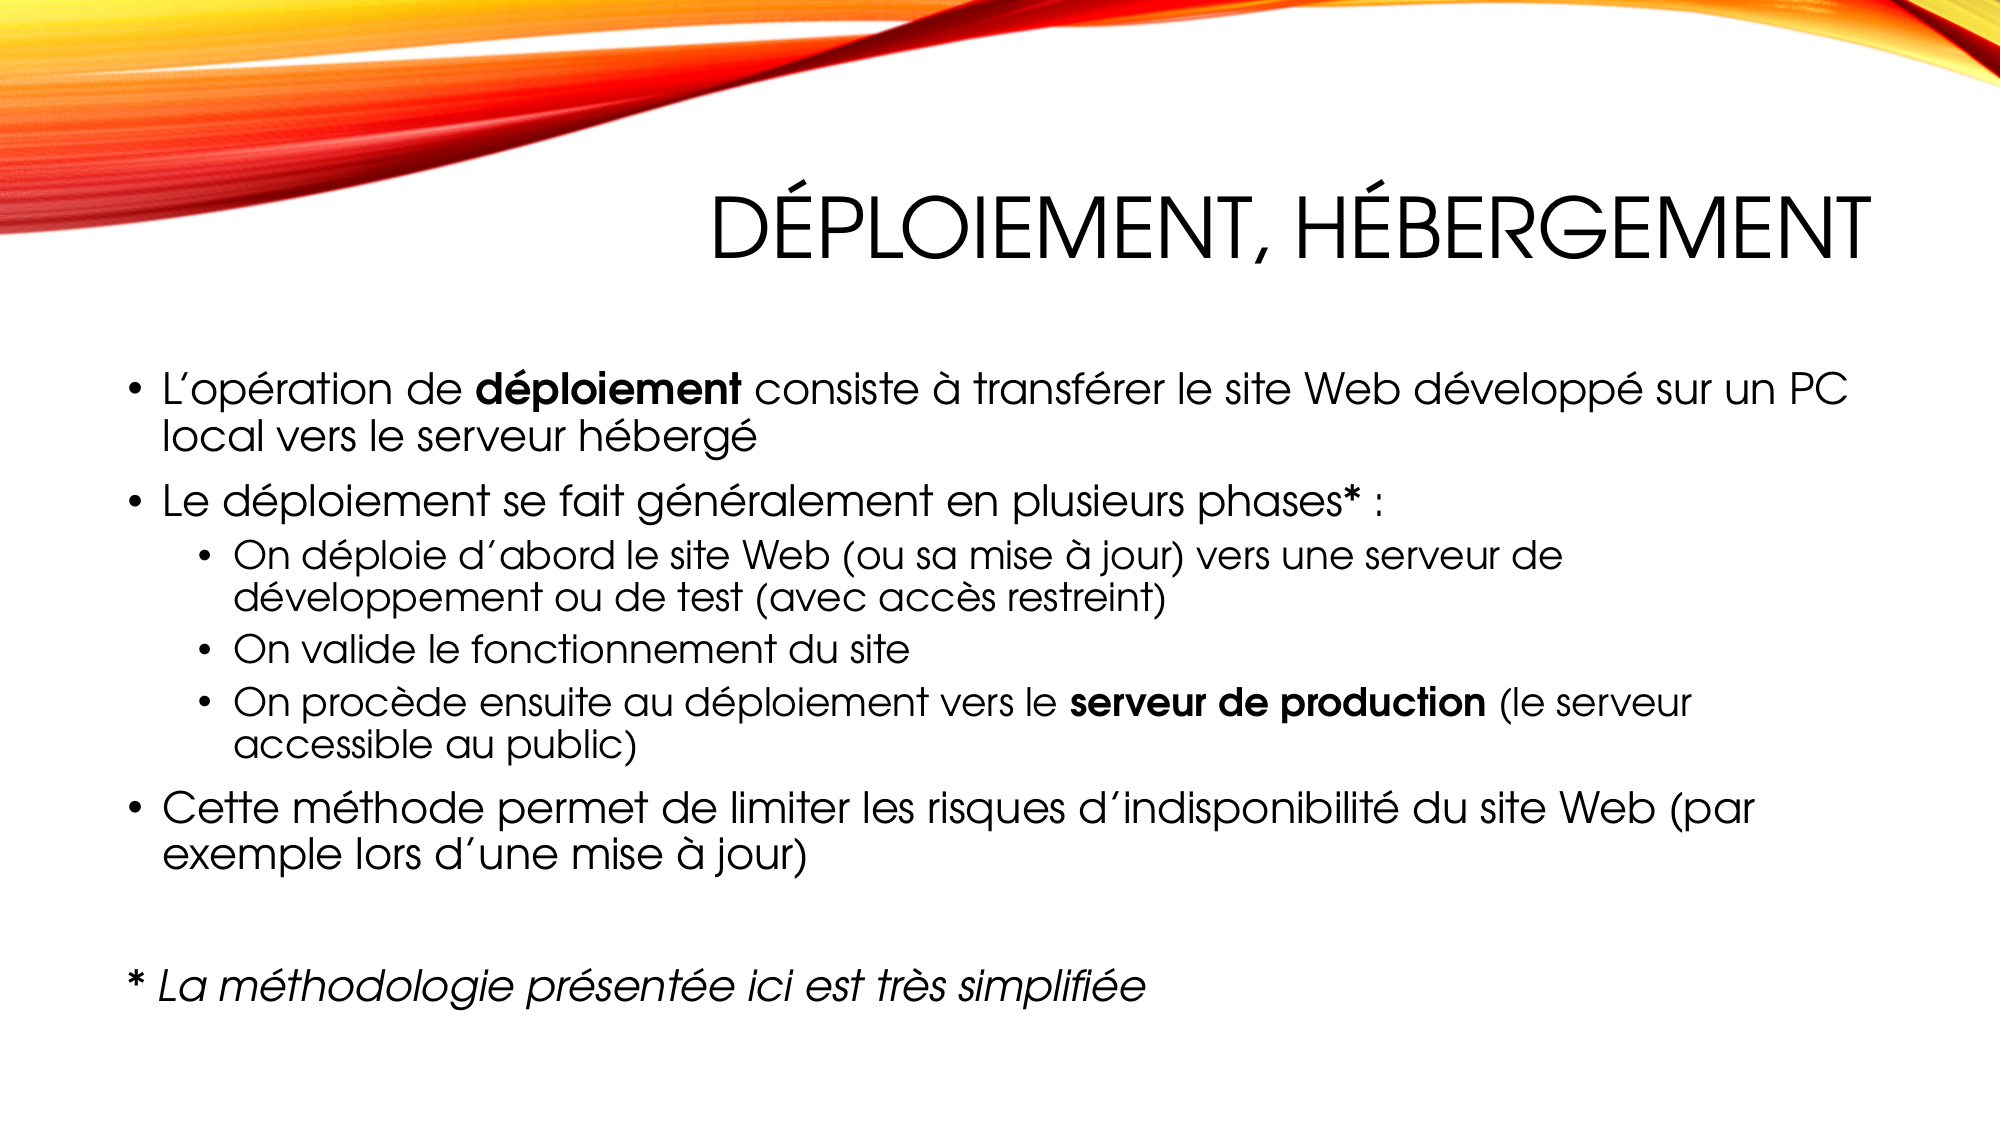

# Déploiement, Hébergement
L’opération de déploiement consiste à transférer le site Web développé sur un PC local vers le serveur hébergé
Le déploiement se fait généralement en plusieurs phases* :
On déploie d’abord le site Web (ou sa mise à jour) vers une serveur de développement ou de test (avec accès restreint)
On valide le fonctionnement du site
On procède ensuite au déploiement vers le serveur de production (le serveur accessible au public)
Cette méthode permet de limiter les risques d’indisponibilité du site Web (par exemple lors d’une mise à jour)

* La méthodologie présentée ici est très simplifiée